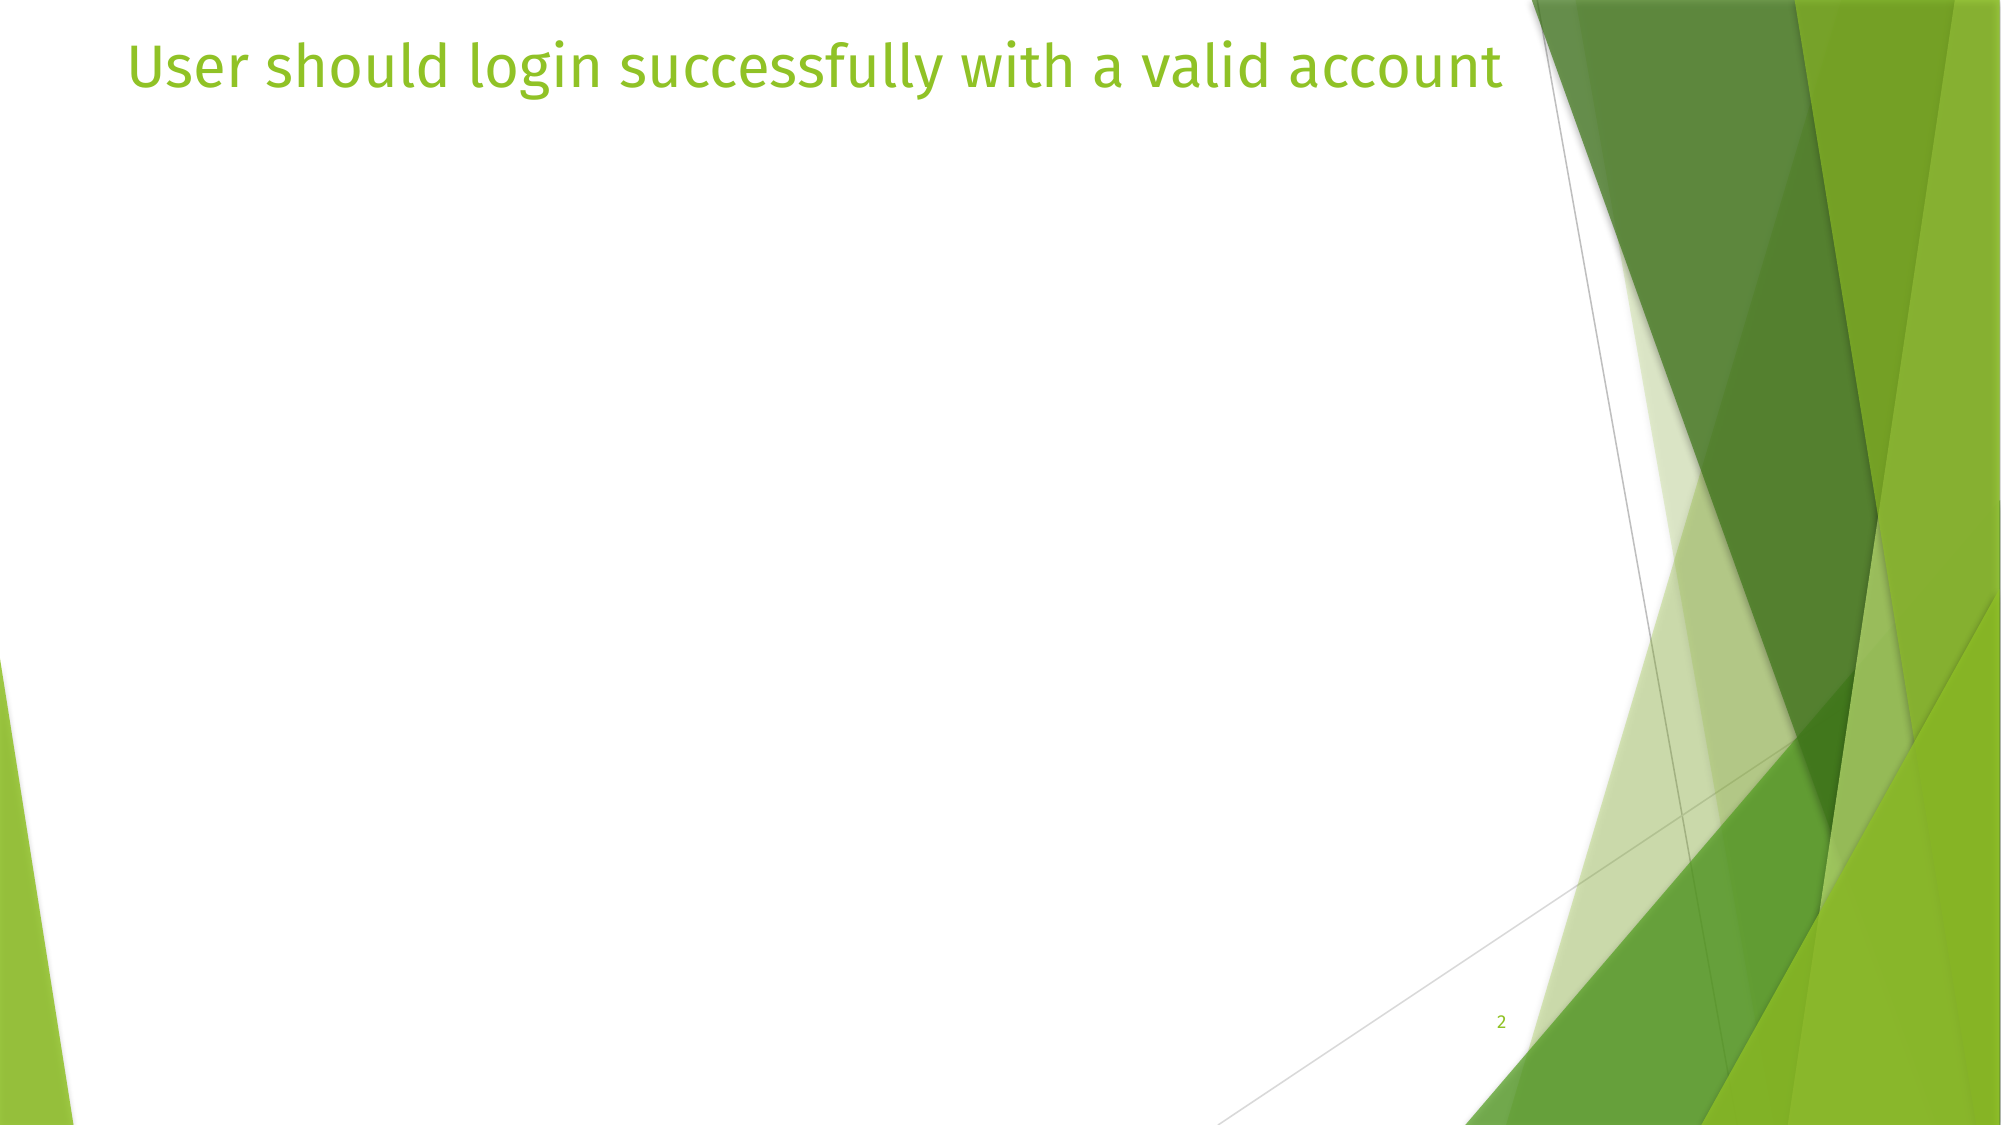

# User should login successfully with a valid account
2